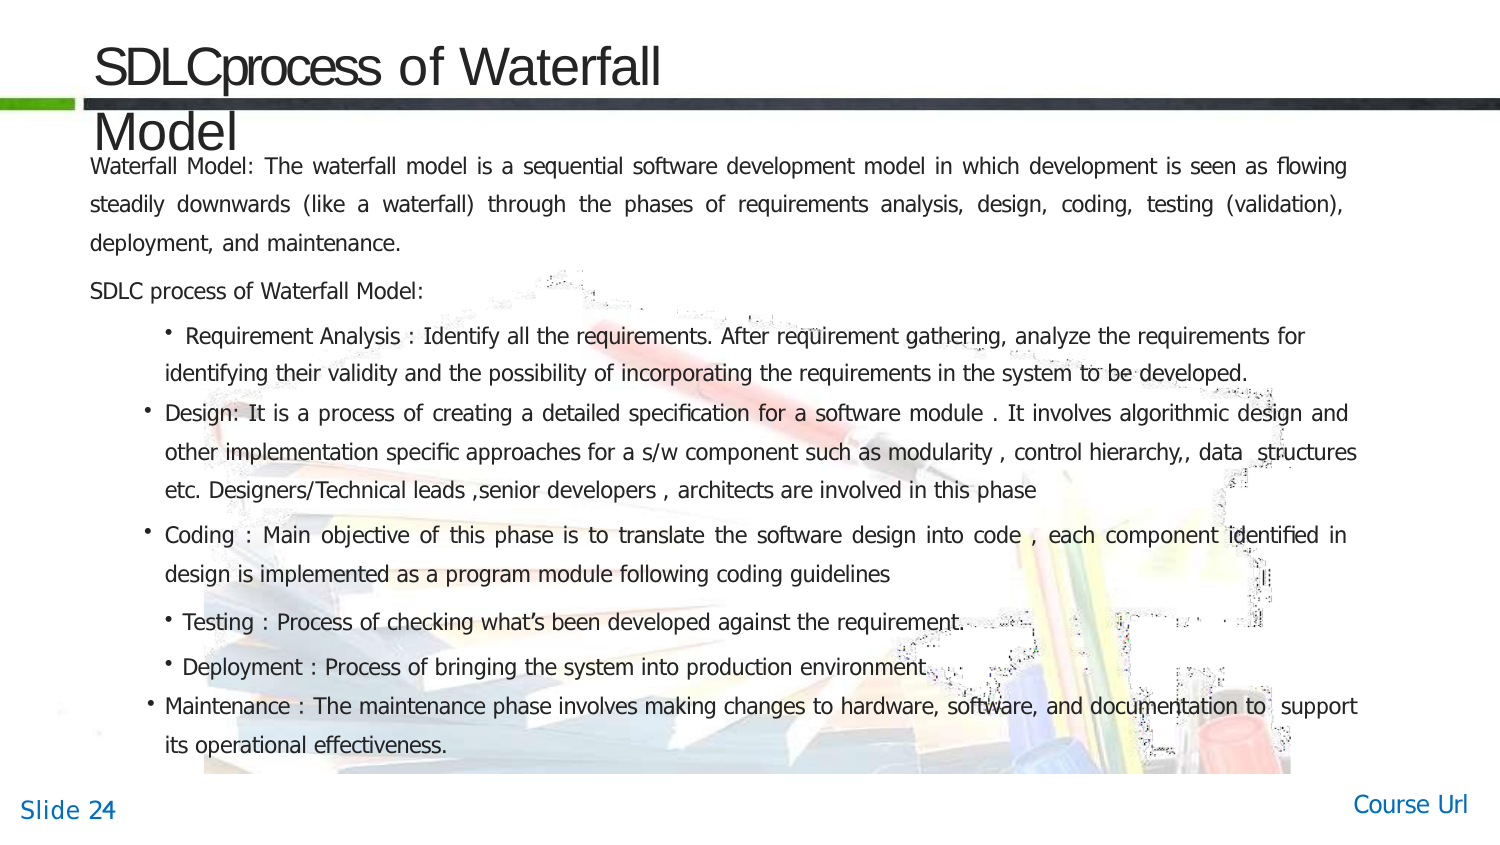

# SDLCprocess of Waterfall Model

Waterfall Model: The waterfall model is a sequential software development model in which development is seen as flowing  steadily downwards (like a waterfall) through the phases of requirements analysis, design, coding, testing (validation),  deployment, and maintenance.
SDLC process of Waterfall Model:
Requirement Analysis : Identify all the requirements. After requirement gathering, analyze the requirements for
identifying their validity and the possibility of incorporating the requirements in the system to be developed.
Design: It is a process of creating a detailed specification for a software module . It involves algorithmic design and  other implementation specific approaches for a s/w component such as modularity , control hierarchy,, data  structures etc. Designers/Technical leads ,senior developers , architects are involved in this phase
Coding : Main objective of this phase is to translate the software design into code , each component identified in  design is implemented as a program module following coding guidelines
Testing : Process of checking what’s been developed against the requirement.
Deployment : Process of bringing the system into production environment
Maintenance : The maintenance phase involves making changes to hardware, software, and documentation to  support its operational effectiveness.
Course Url
Slide 24